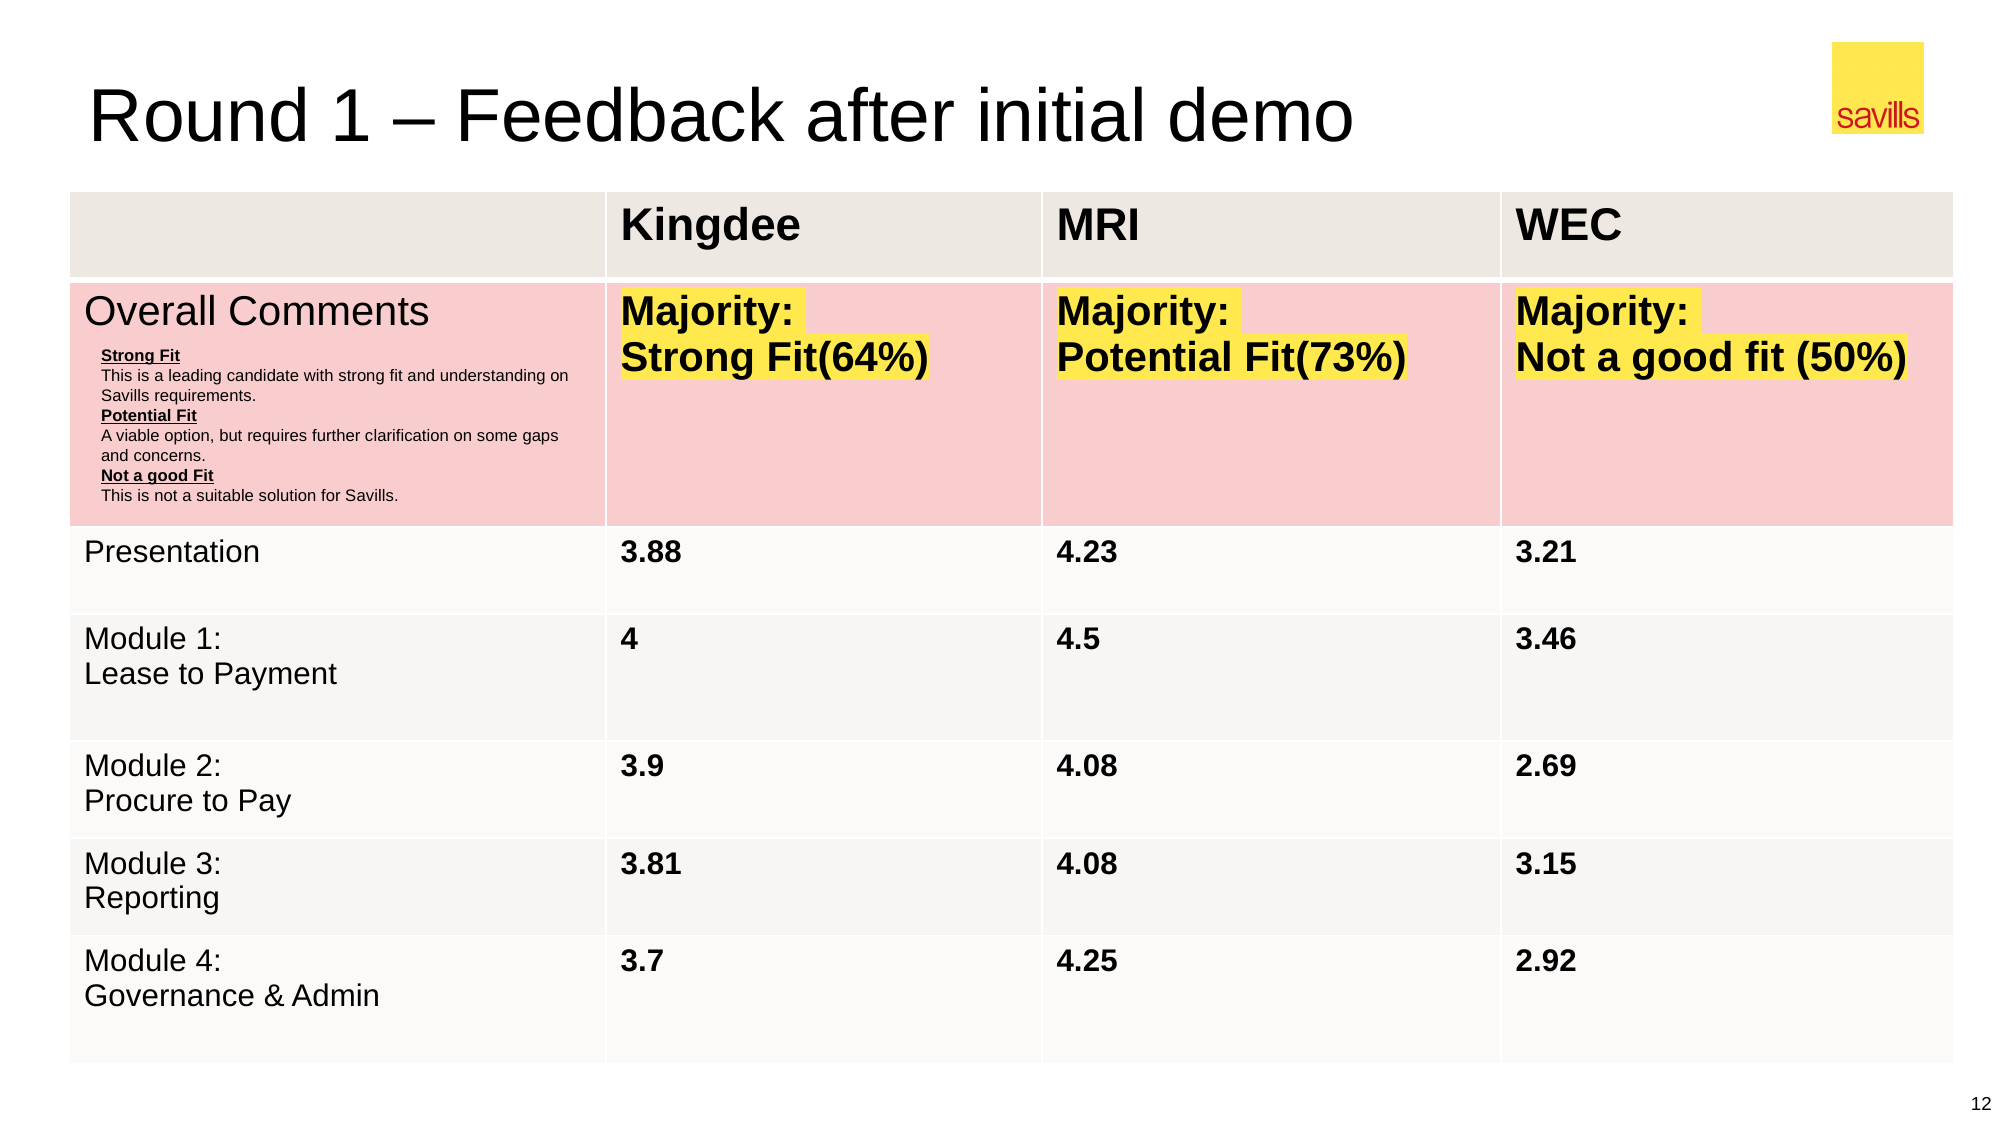

# Round 1 – Feedback after initial demo
|  | Kingdee | MRI | WEC |
| --- | --- | --- | --- |
| Overall Comments | Majority: Strong Fit(64%) | Majority: Potential Fit(73%) | Majority: Not a good fit (50%) |
| Presentation | 3.88 | 4.23 | 3.21 |
| Module 1: Lease to Payment | 4 | 4.5 | 3.46 |
| Module 2: Procure to Pay | 3.9 | 4.08 | 2.69 |
| Module 3: Reporting | 3.81 | 4.08 | 3.15 |
| Module 4: Governance & Admin | 3.7 | 4.25 | 2.92 |
Strong Fit
This is a leading candidate with strong fit and understanding on Savills requirements.
Potential Fit
A viable option, but requires further clarification on some gaps and concerns.
Not a good Fit
This is not a suitable solution for Savills.

12